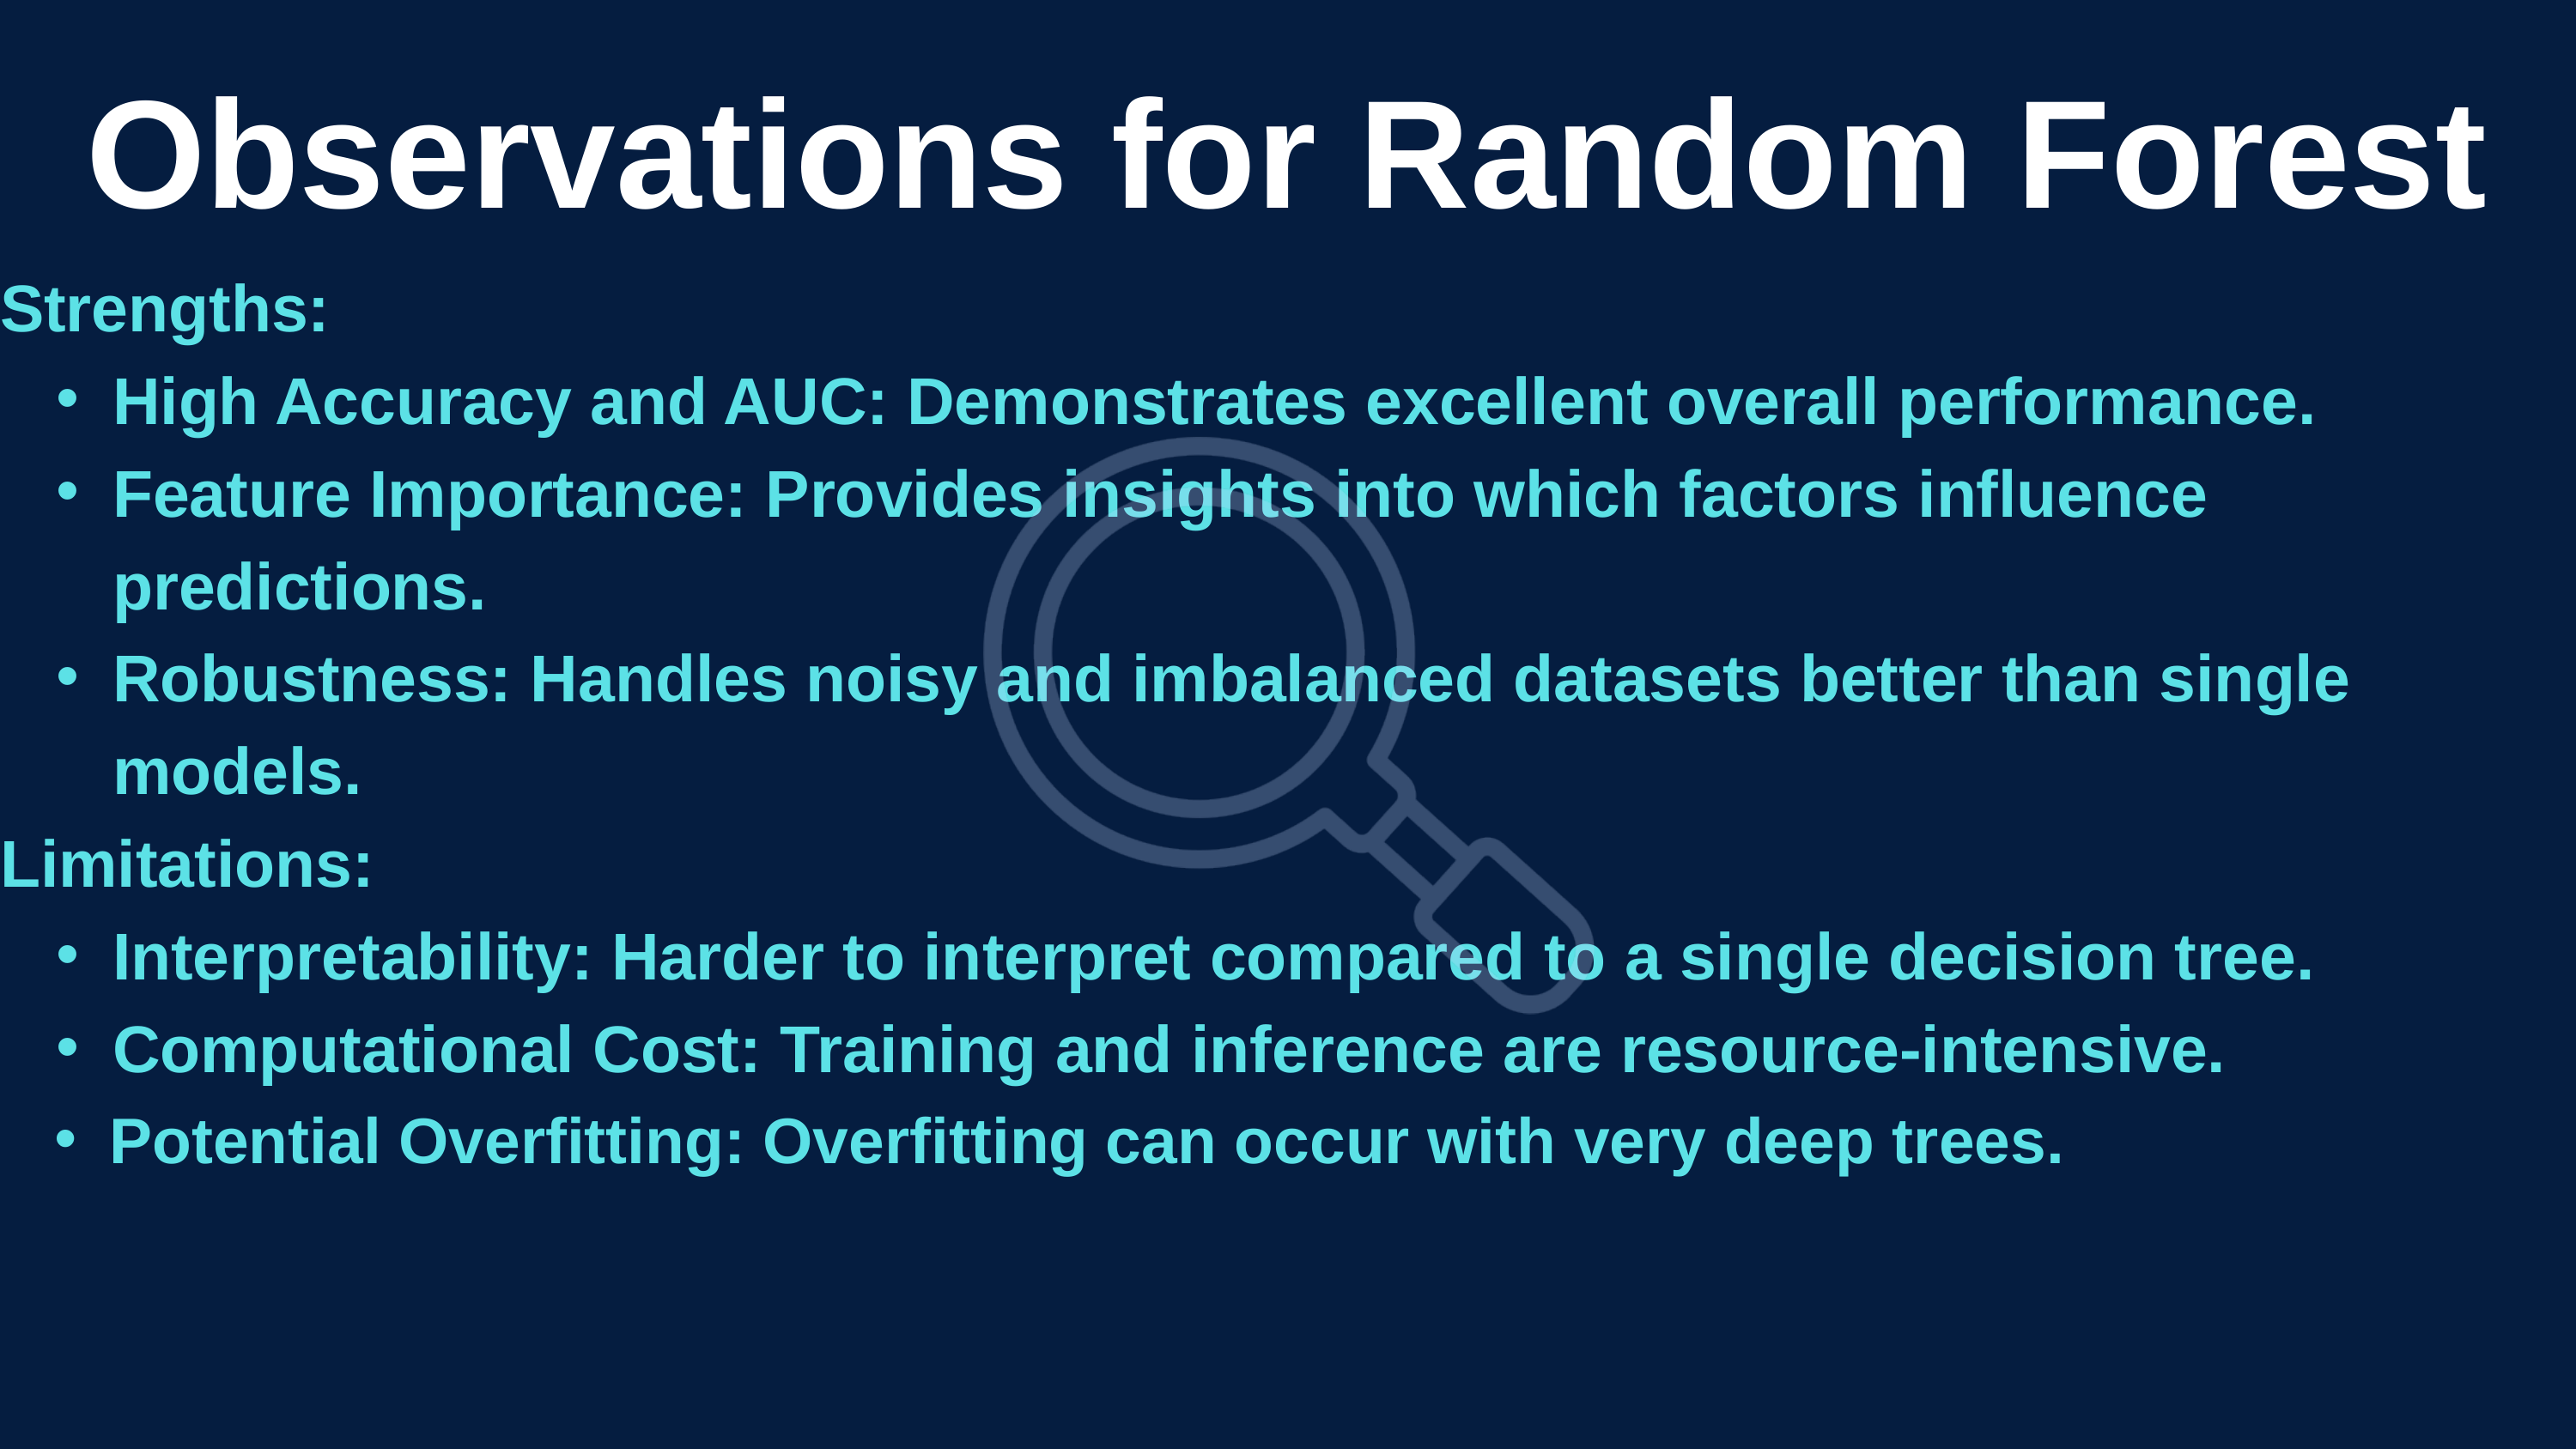

Observations for Random Forest
Strengths:
High Accuracy and AUC: Demonstrates excellent overall performance.
Feature Importance: Provides insights into which factors influence predictions.
Robustness: Handles noisy and imbalanced datasets better than single models.
Limitations:
Interpretability: Harder to interpret compared to a single decision tree.
Computational Cost: Training and inference are resource-intensive.
Potential Overfitting: Overfitting can occur with very deep trees.